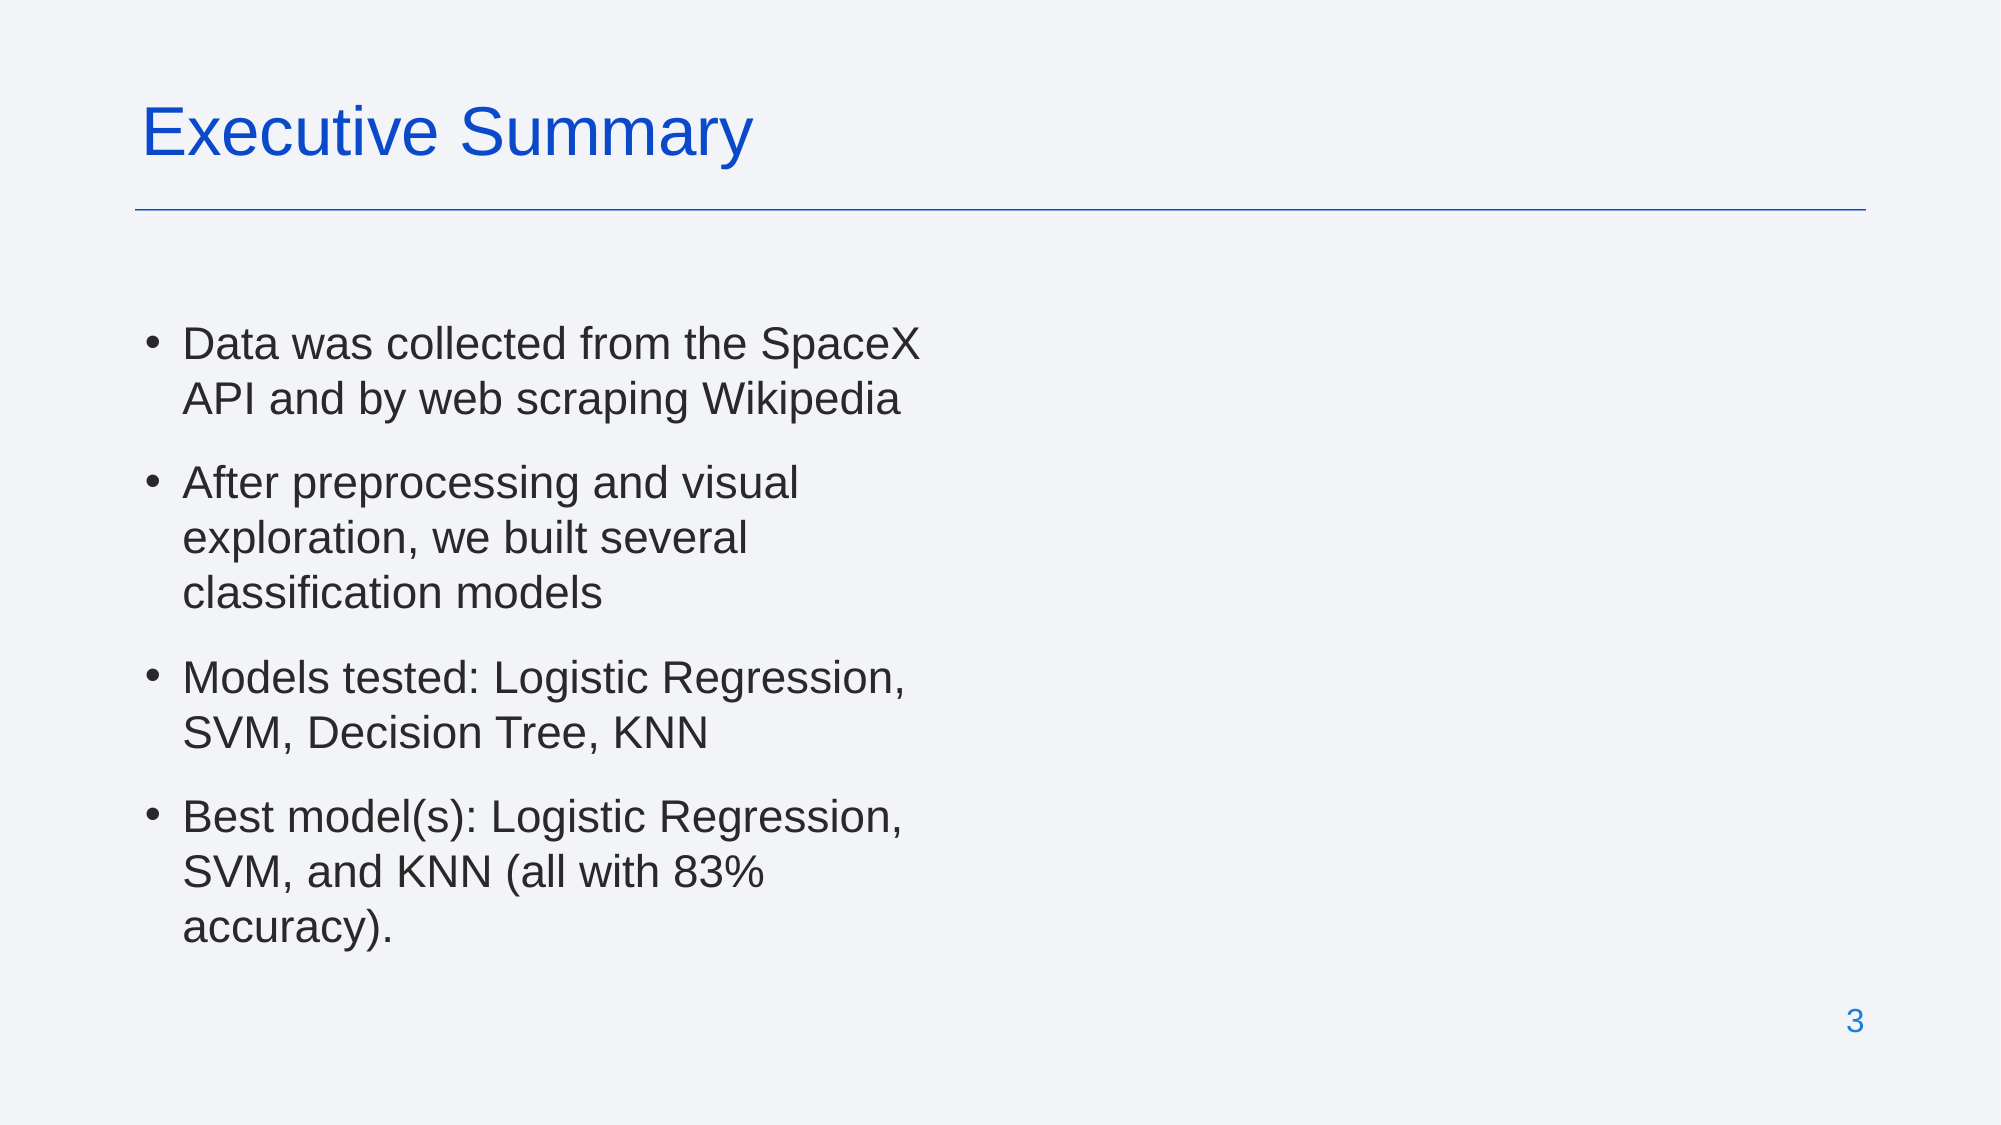

Executive Summary
Data was collected from the SpaceX API and by web scraping Wikipedia
After preprocessing and visual exploration, we built several classification models
Models tested: Logistic Regression, SVM, Decision Tree, KNN
Best model(s): Logistic Regression, SVM, and KNN (all with 83% accuracy).
3